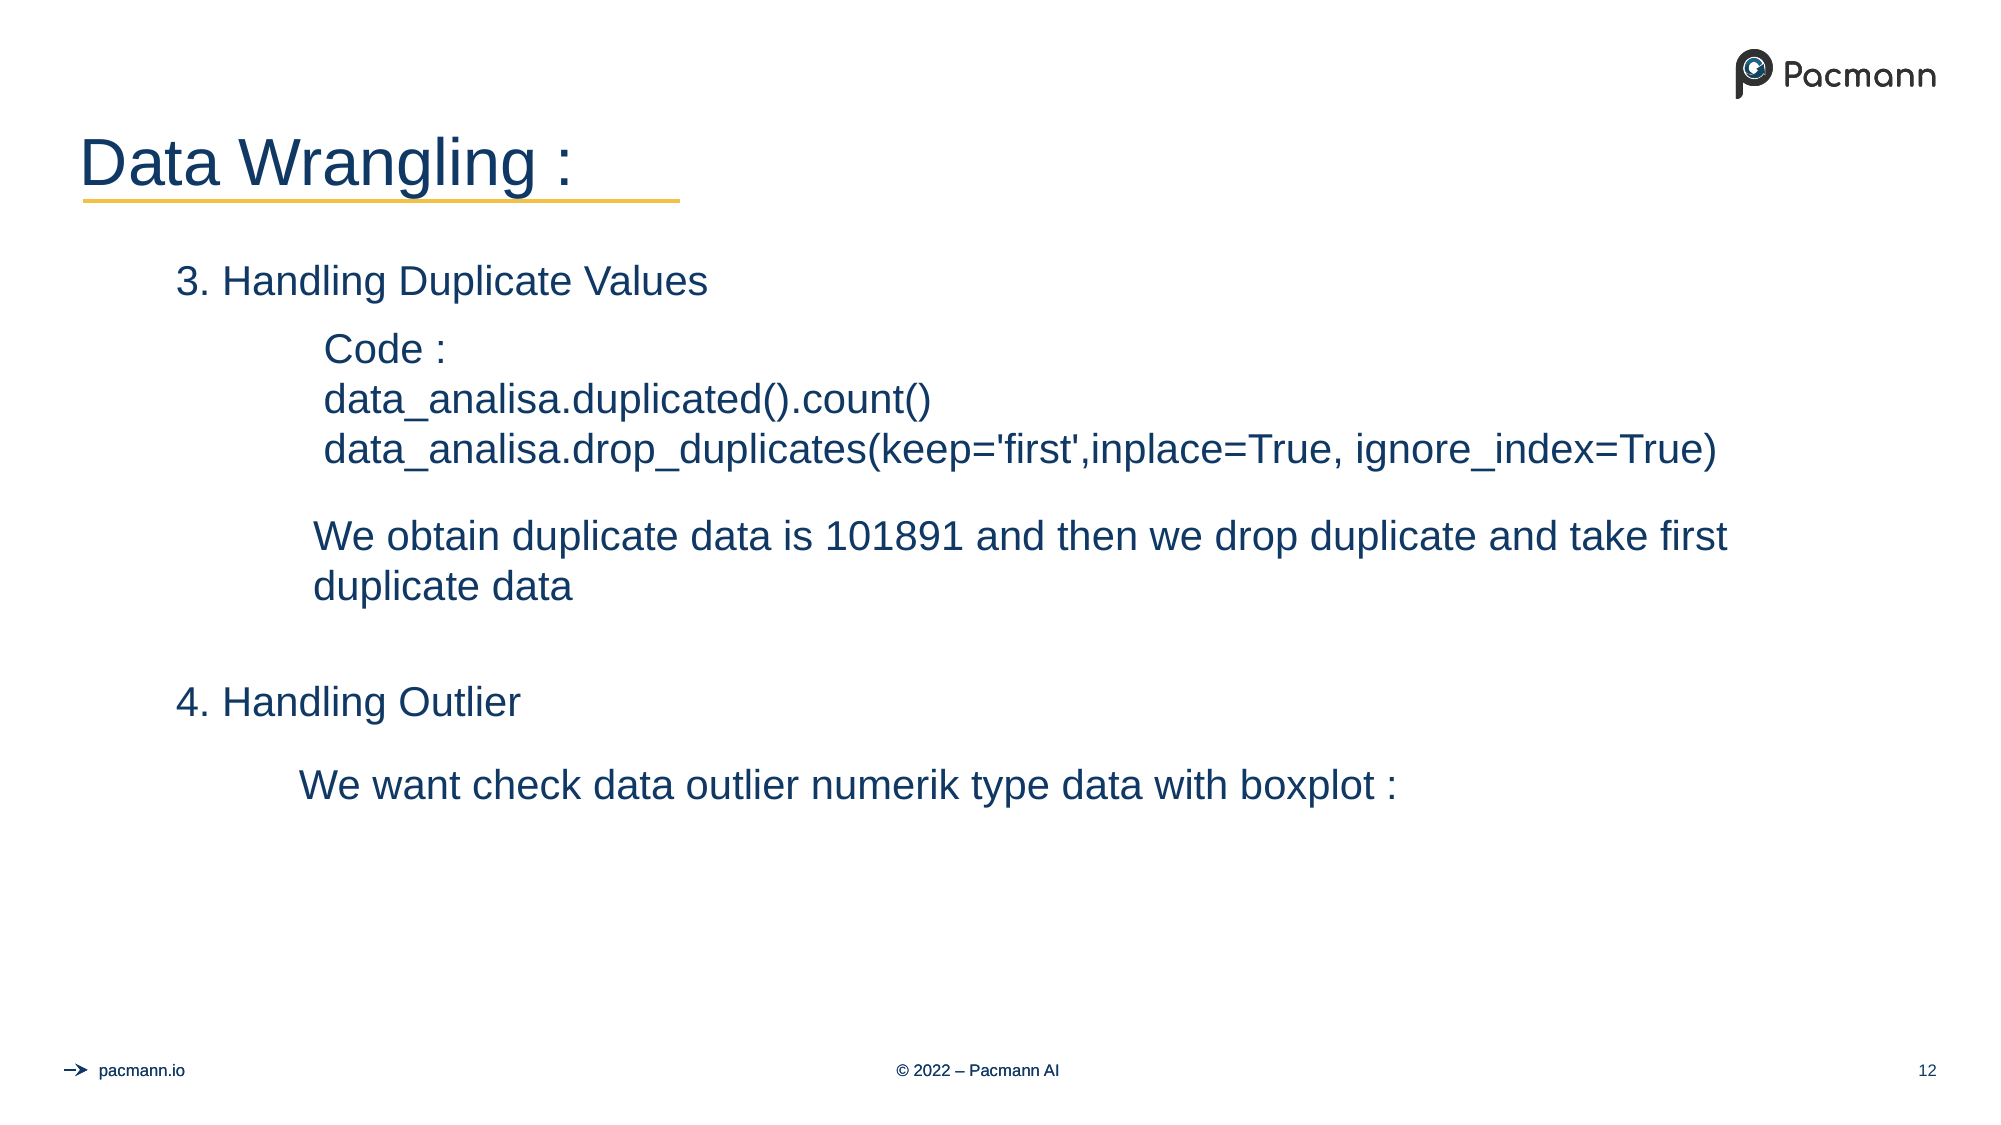

# Data Wrangling :
3. Handling Duplicate Values
Code :
data_analisa.duplicated().count()
data_analisa.drop_duplicates(keep='first',inplace=True, ignore_index=True)
We obtain duplicate data is 101891 and then we drop duplicate and take first
duplicate data
4. Handling Outlier
We want check data outlier numerik type data with boxplot :